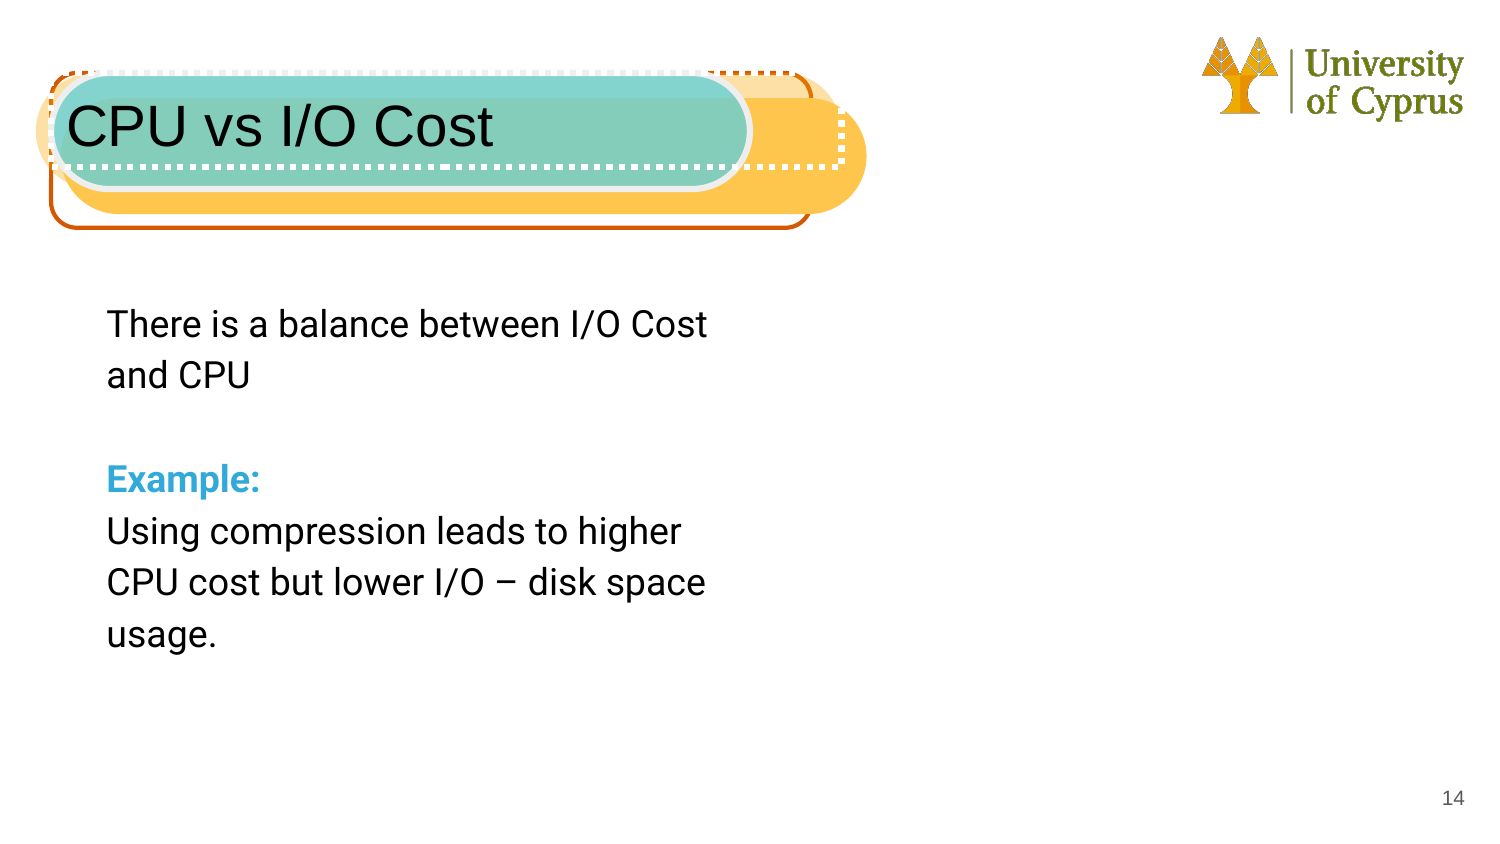

# CPU vs I/O Cost

There is a balance between I/O Cost and CPU

Example:
Using compression leads to higher CPU cost but lower I/O – disk space usage.

14